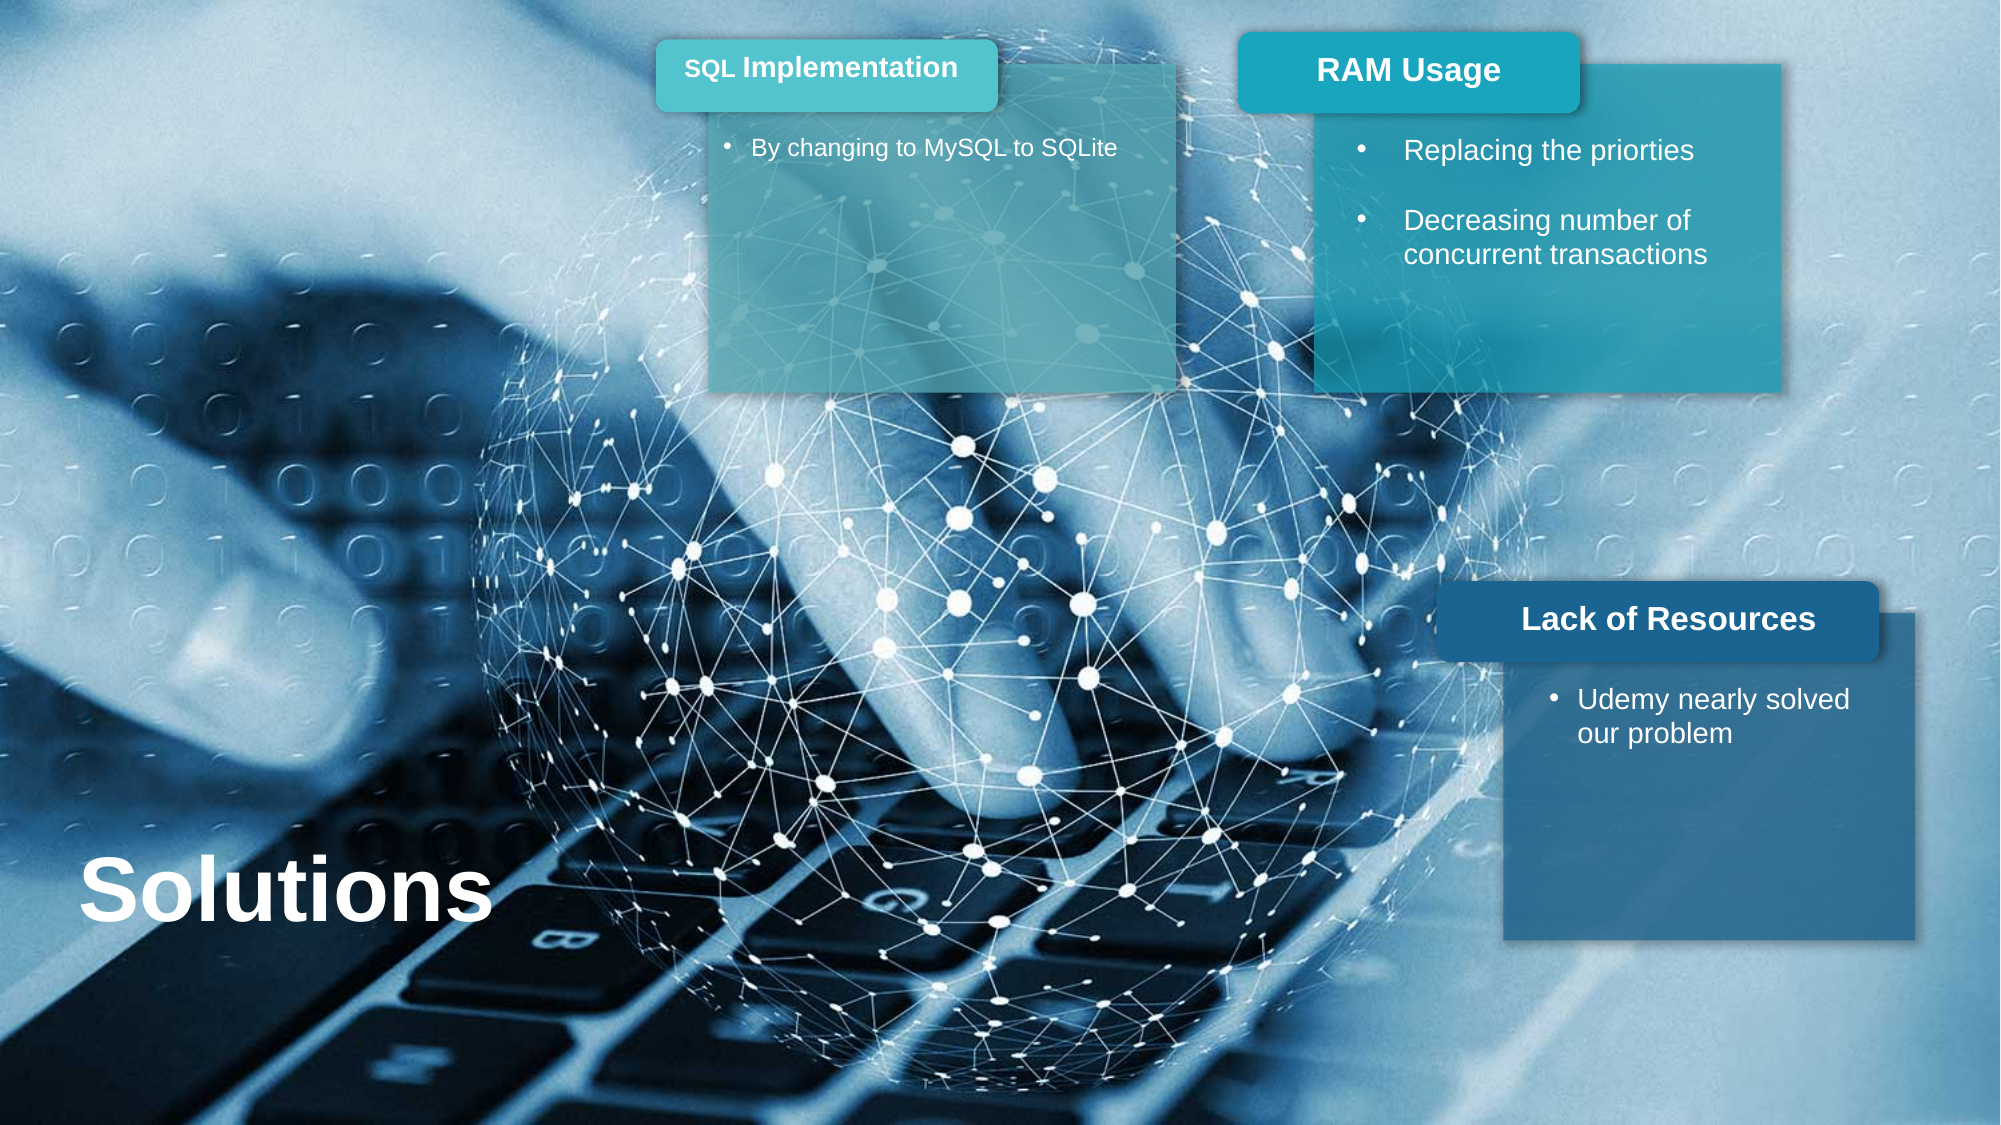

RAM Usage

Replacing the priorties

Decreasing number of concurrent transactions

SQL Implementation

By changing to MySQL to SQLite

Lack of Resources

Udemy nearly solved our problem
Solutions